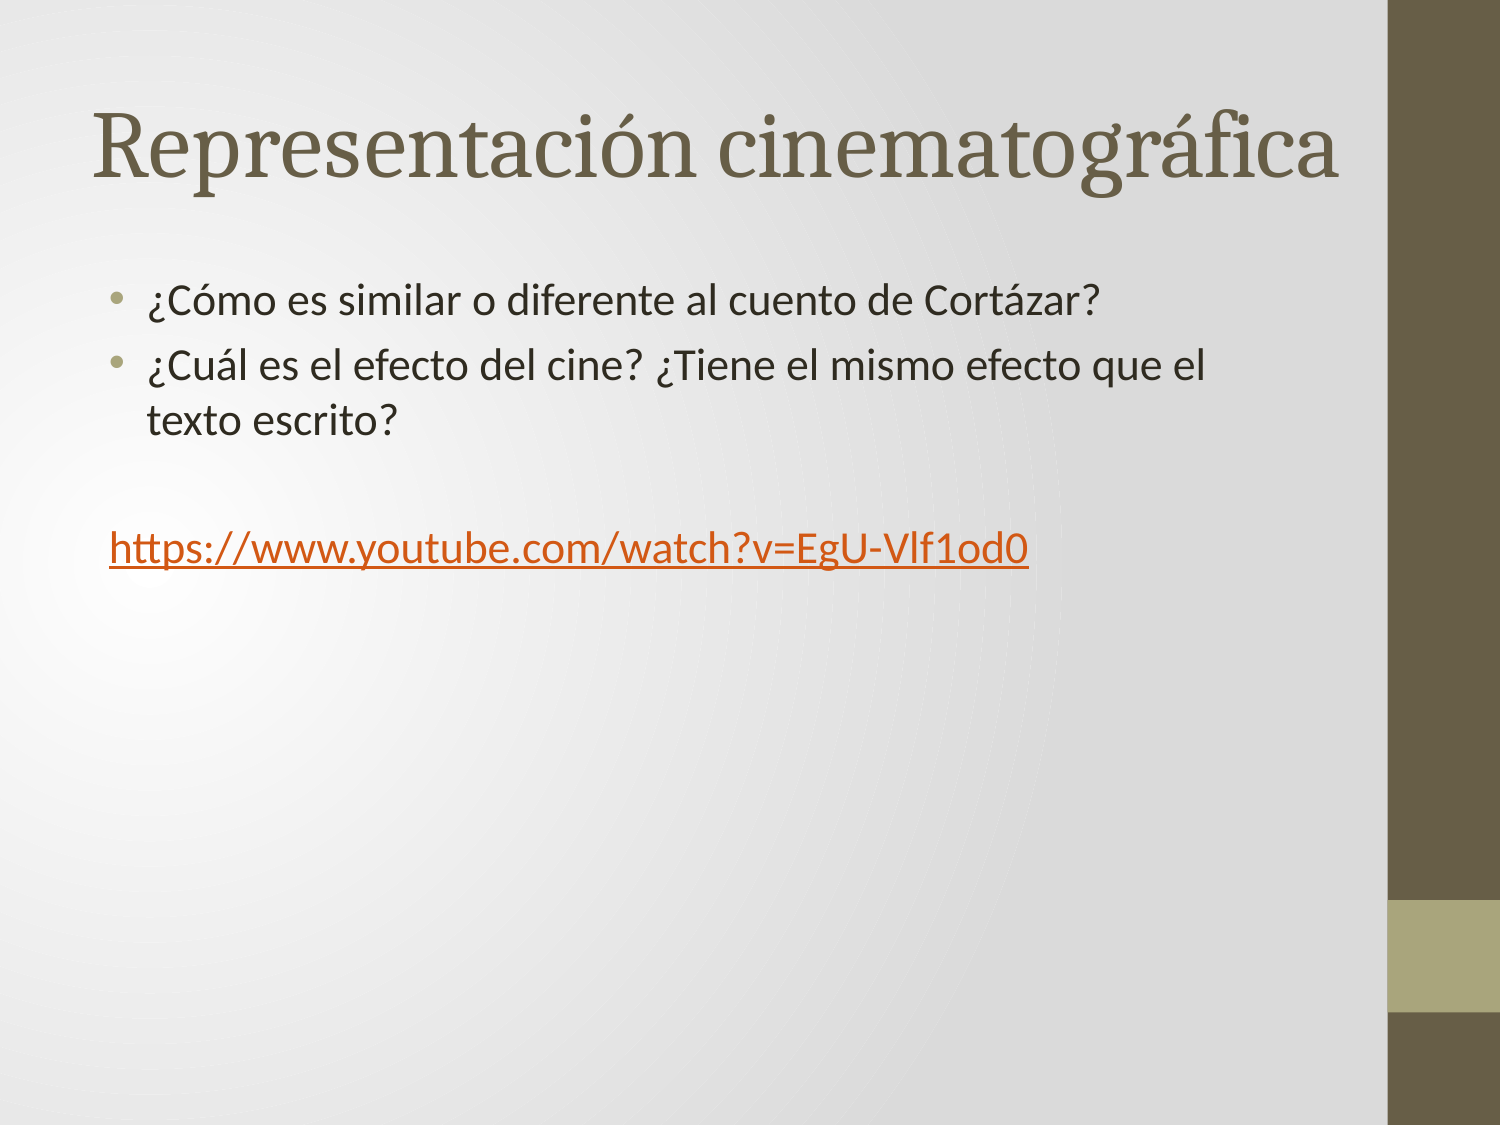

# Representación cinematográfica
¿Cómo es similar o diferente al cuento de Cortázar?
¿Cuál es el efecto del cine? ¿Tiene el mismo efecto que el texto escrito?

https://www.youtube.com/watch?v=EgU-Vlf1od0